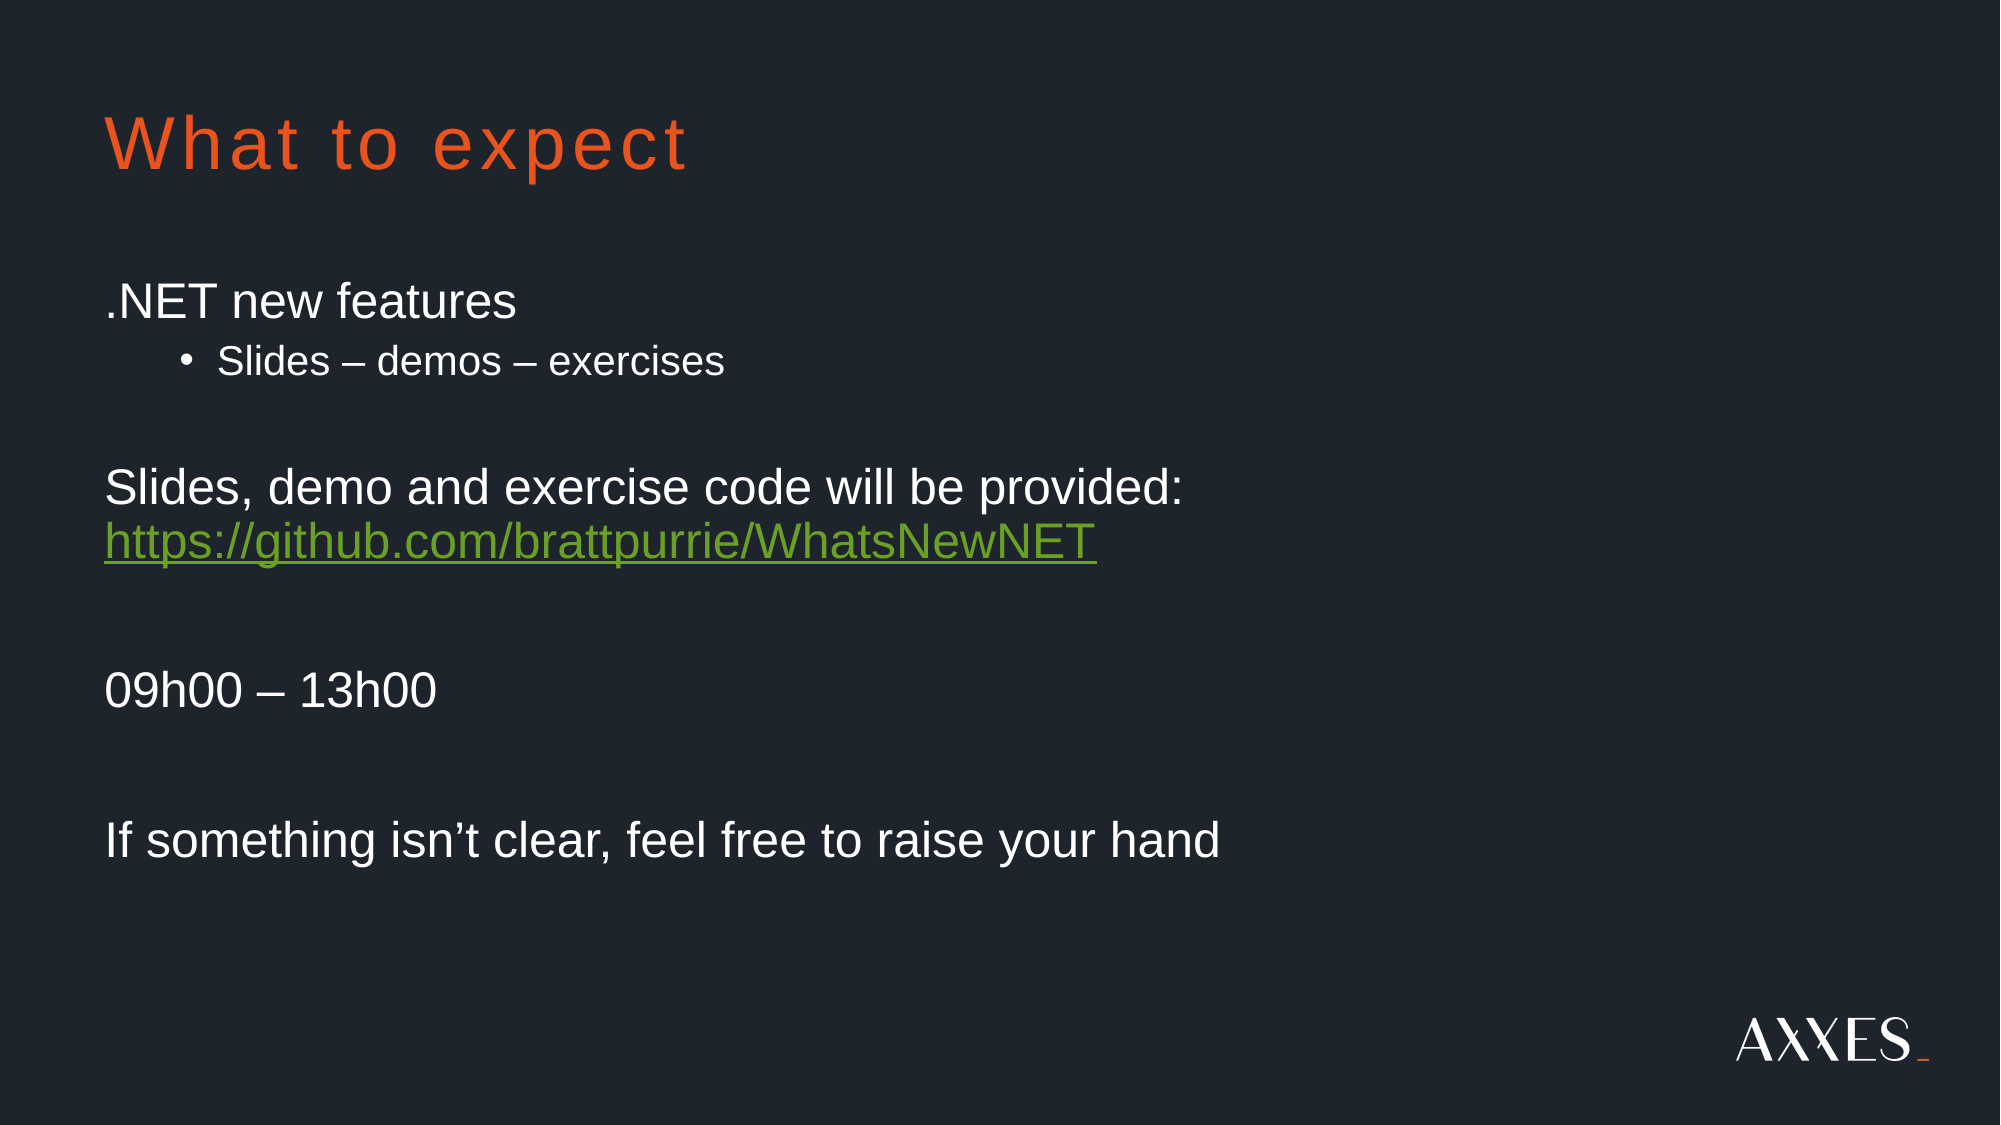

# What to expect
.NET new features
Slides – demos – exercises

Slides, demo and exercise code will be provided: https://github.com/brattpurrie/WhatsNewNET

09h00 – 13h00

If something isn’t clear, feel free to raise your hand